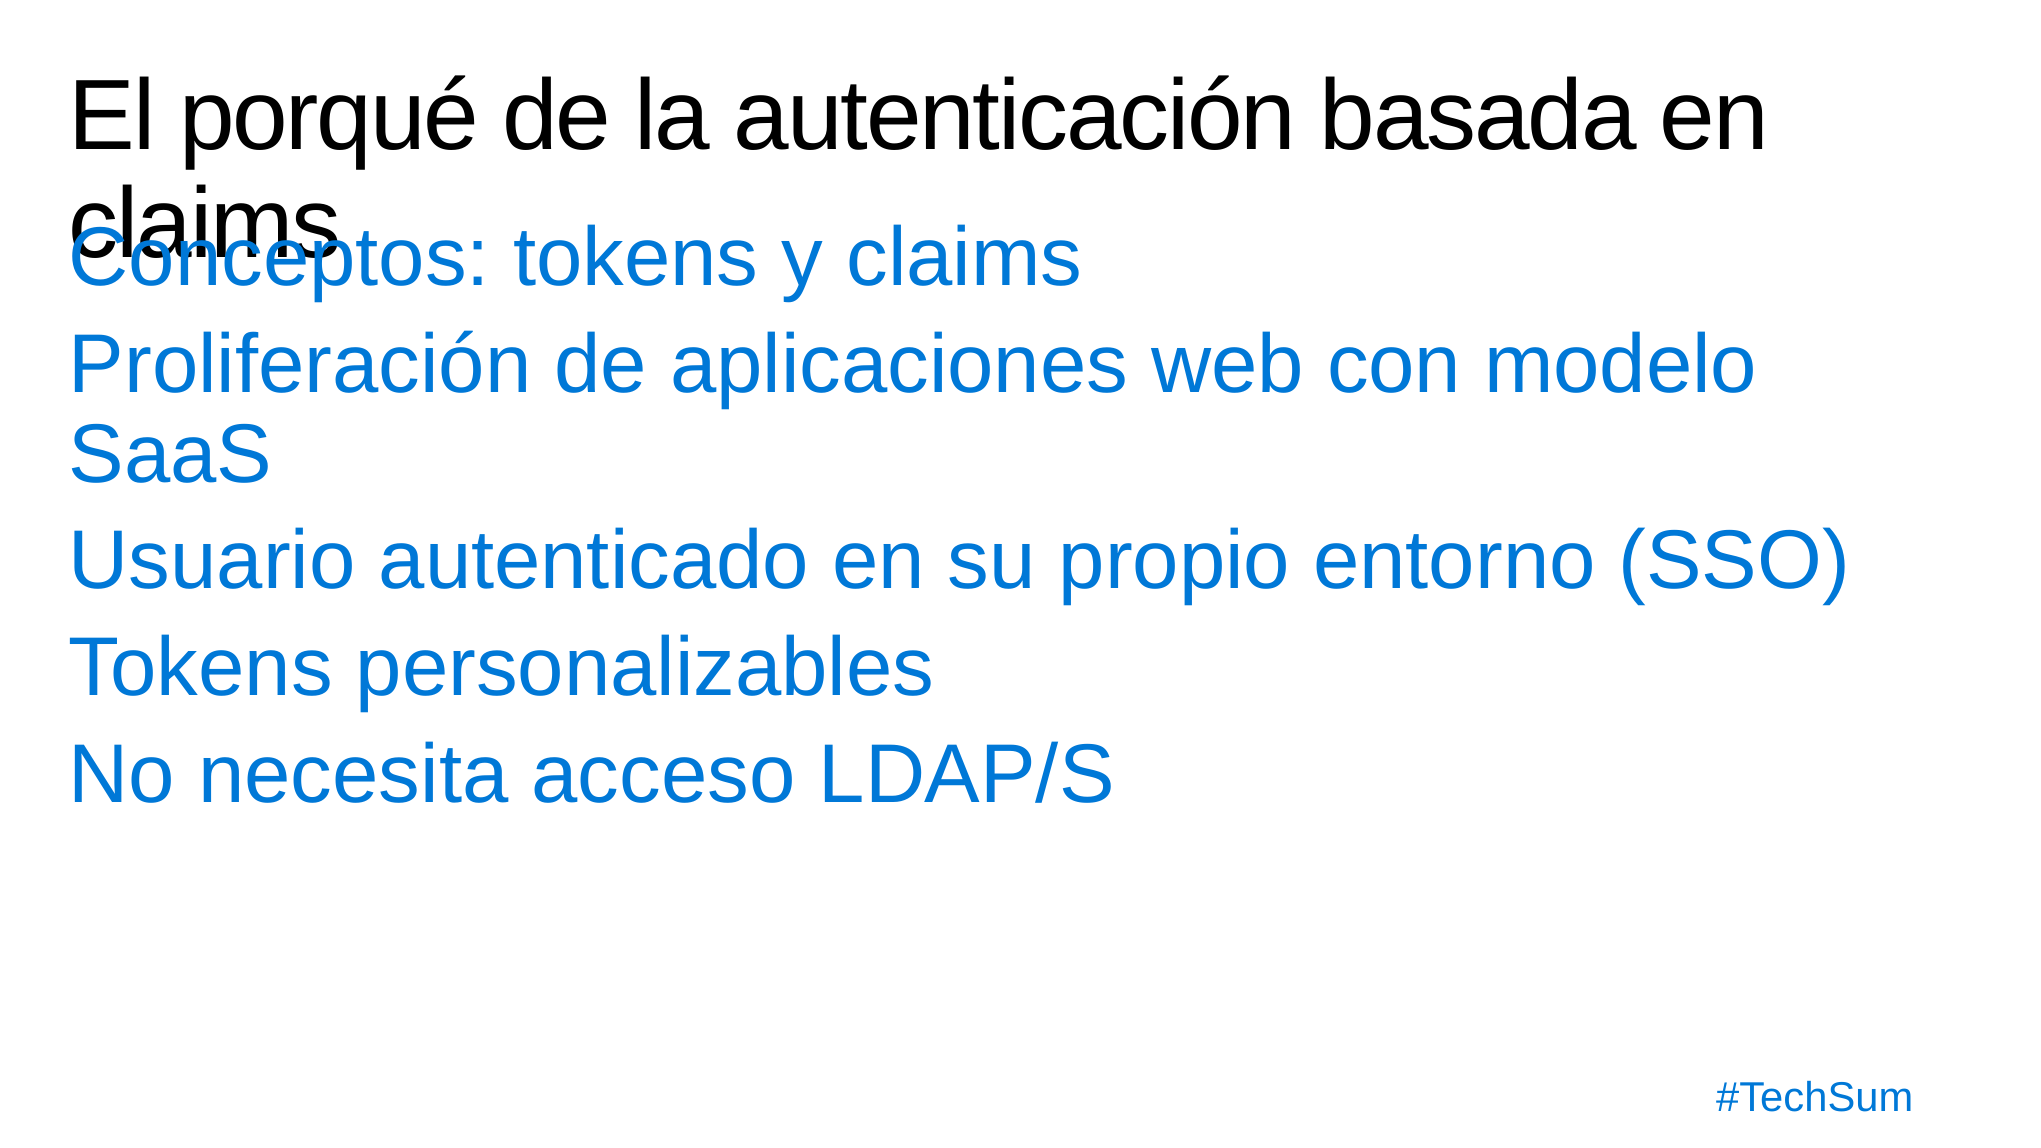

# El porqué de la autenticación basada en claims
Conceptos: tokens y claims
Proliferación de aplicaciones web con modelo SaaS
Usuario autenticado en su propio entorno (SSO)
Tokens personalizables
No necesita acceso LDAP/S